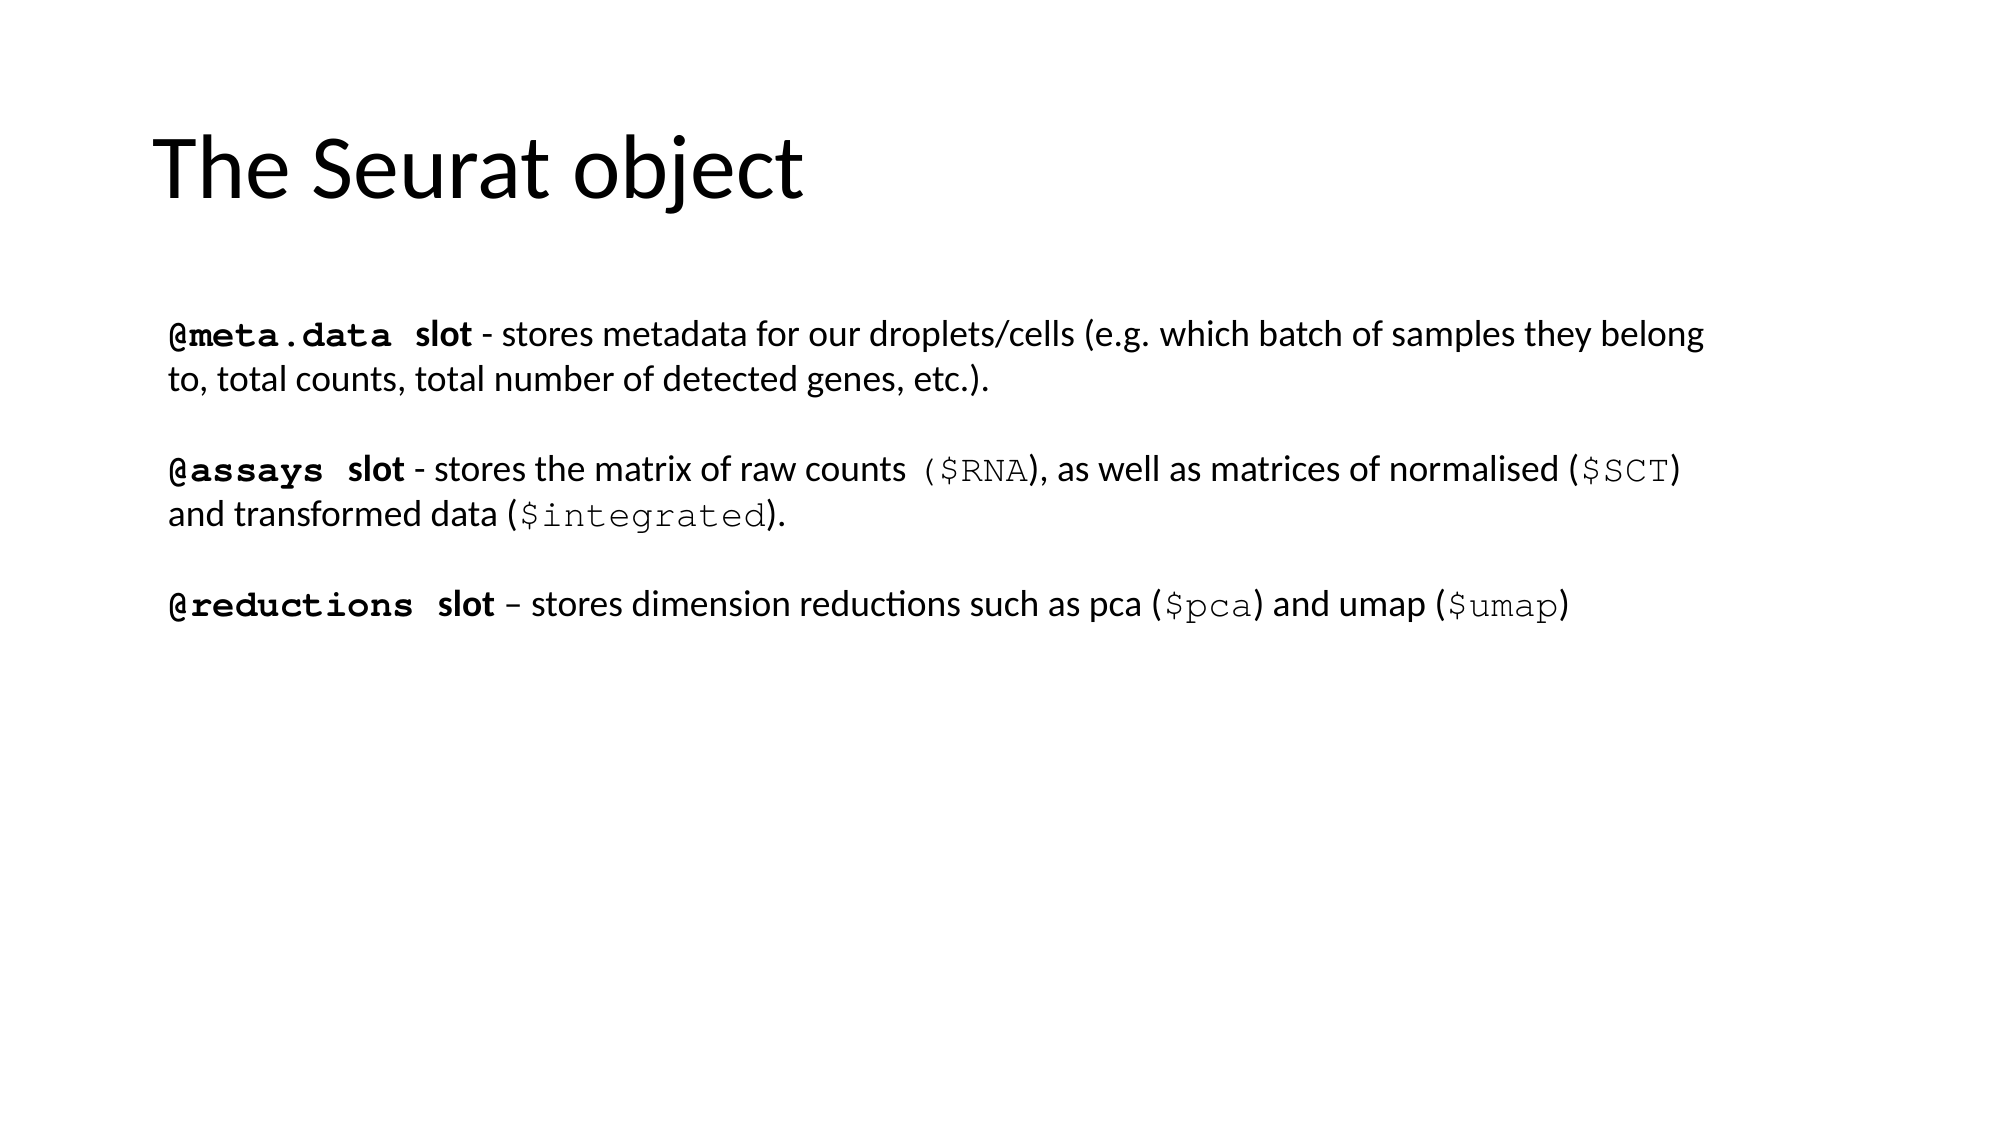

# The Seurat object
@meta.data slot - stores metadata for our droplets/cells (e.g. which batch of samples they belong to, total counts, total number of detected genes, etc.).

@assays slot - stores the matrix of raw counts ($RNA), as well as matrices of normalised ($SCT) and transformed data ($integrated).

@reductions slot – stores dimension reductions such as pca ($pca) and umap ($umap)